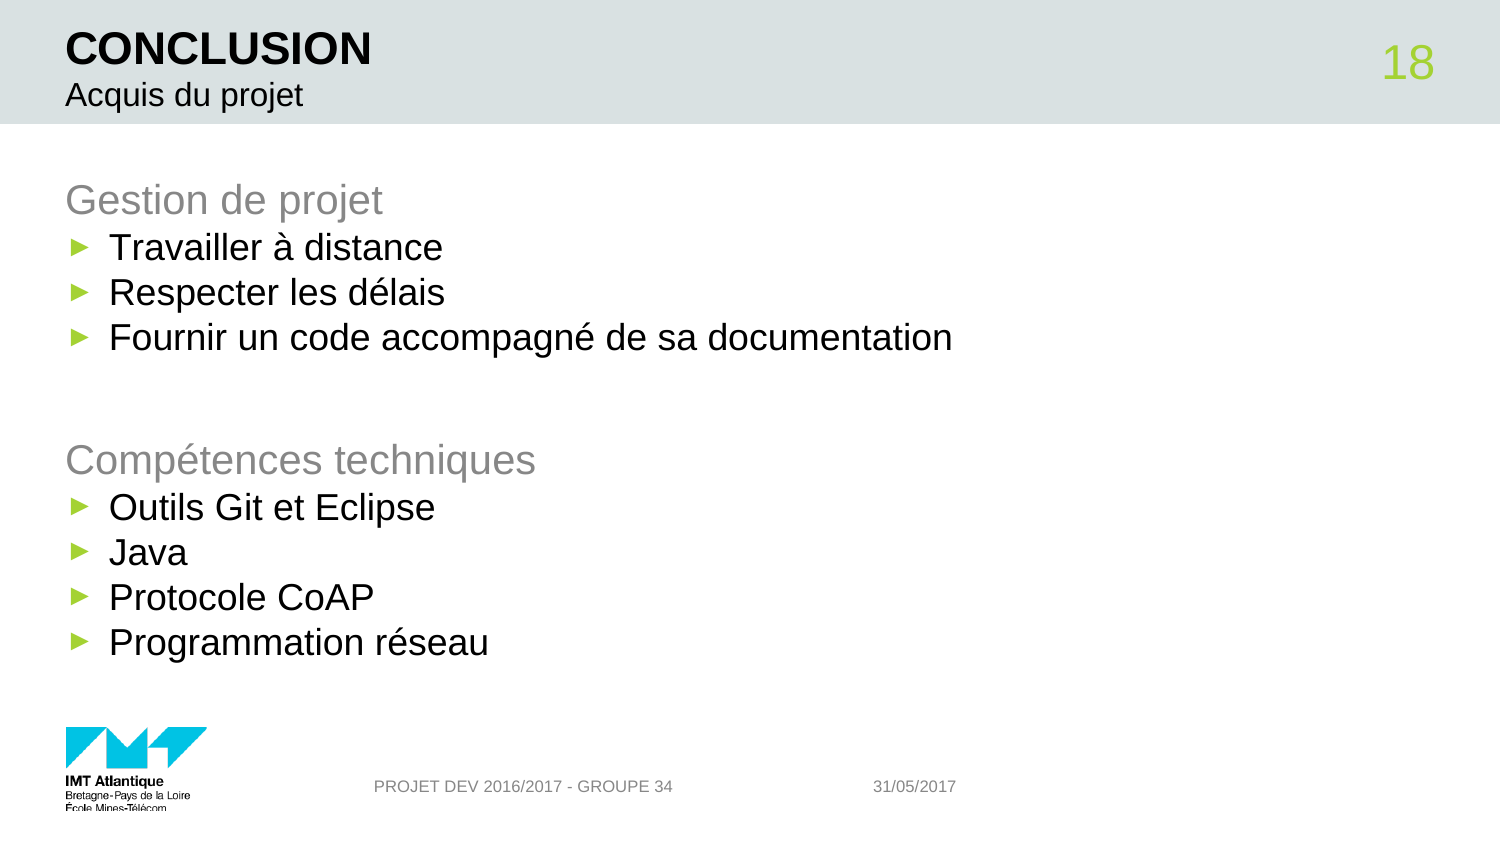

# Conclusion
18
Acquis du projet
Gestion de projet
Travailler à distance
Respecter les délais
Fournir un code accompagné de sa documentation

Compétences techniques
Outils Git et Eclipse
Java
Protocole CoAP
Programmation réseau
Projet DEV 2016/2017 - Groupe 34
31/05/2017